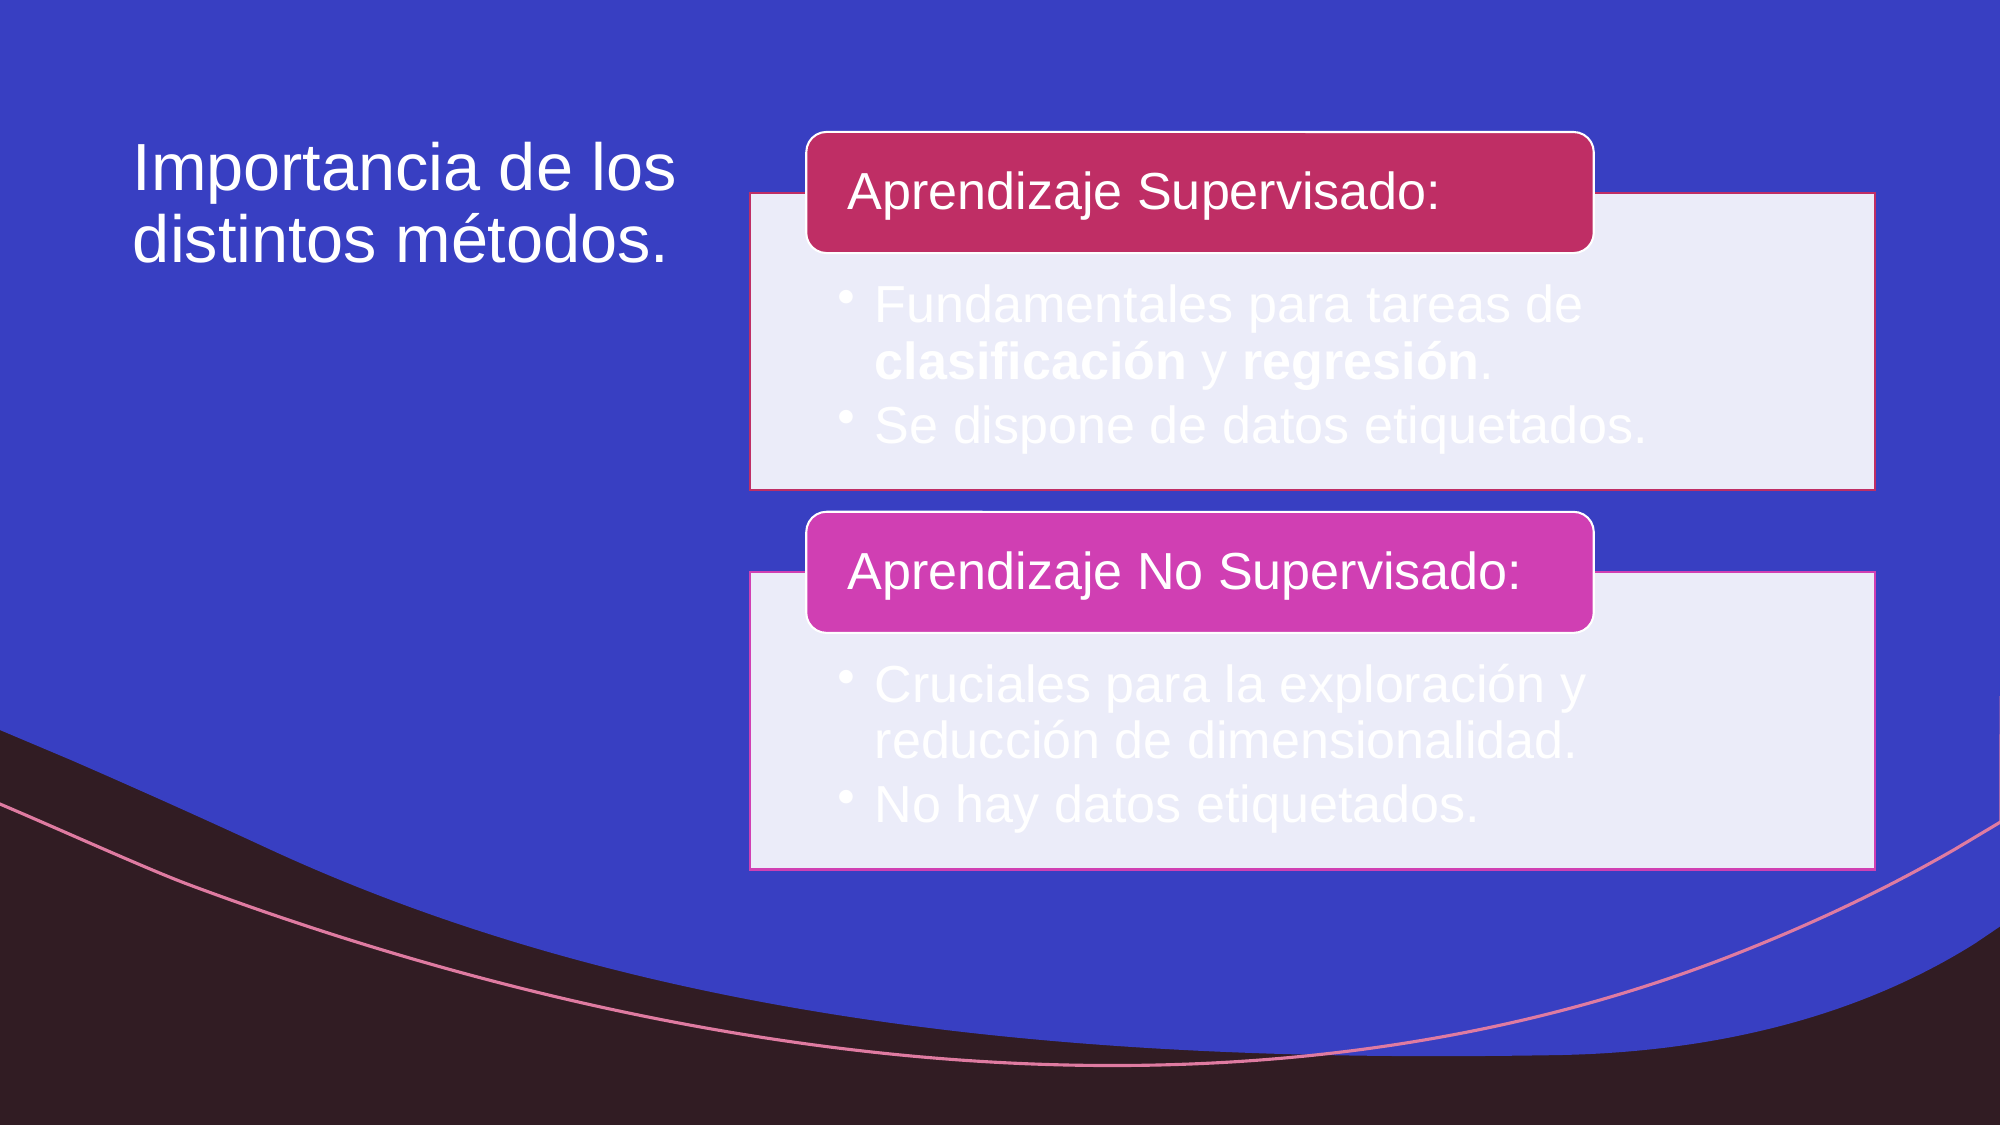

# Importancia de los distintos métodos.
Fundamentales para tareas de clasificación y regresión.
Se dispone de datos etiquetados.
Aprendizaje Supervisado:
Cruciales para la exploración y reducción de dimensionalidad.
No hay datos etiquetados.
Aprendizaje No Supervisado: